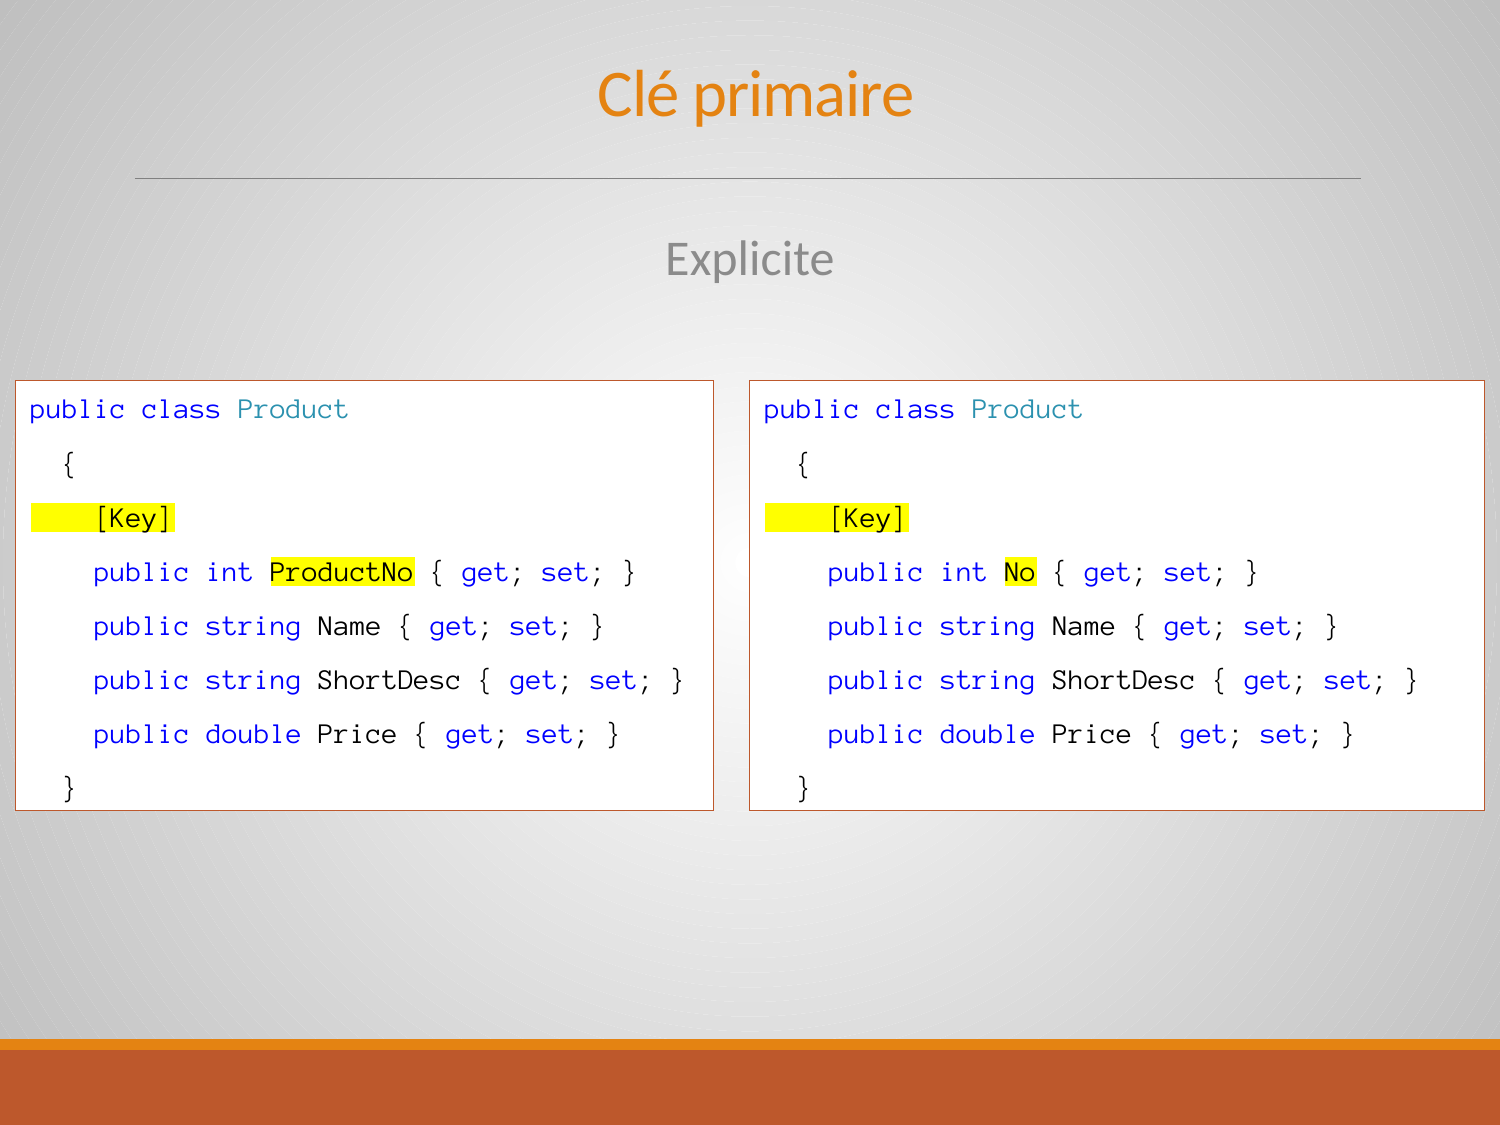

# Clé primaire
Explicite
public class Product
  {
    [Key]
    public int ProductNo { get; set; }
    public string Name { get; set; }
    public string ShortDesc { get; set; }
    public double Price { get; set; }
  }
public class Product
  {
    [Key]
    public int No { get; set; }
    public string Name { get; set; }
    public string ShortDesc { get; set; }
    public double Price { get; set; }
  }